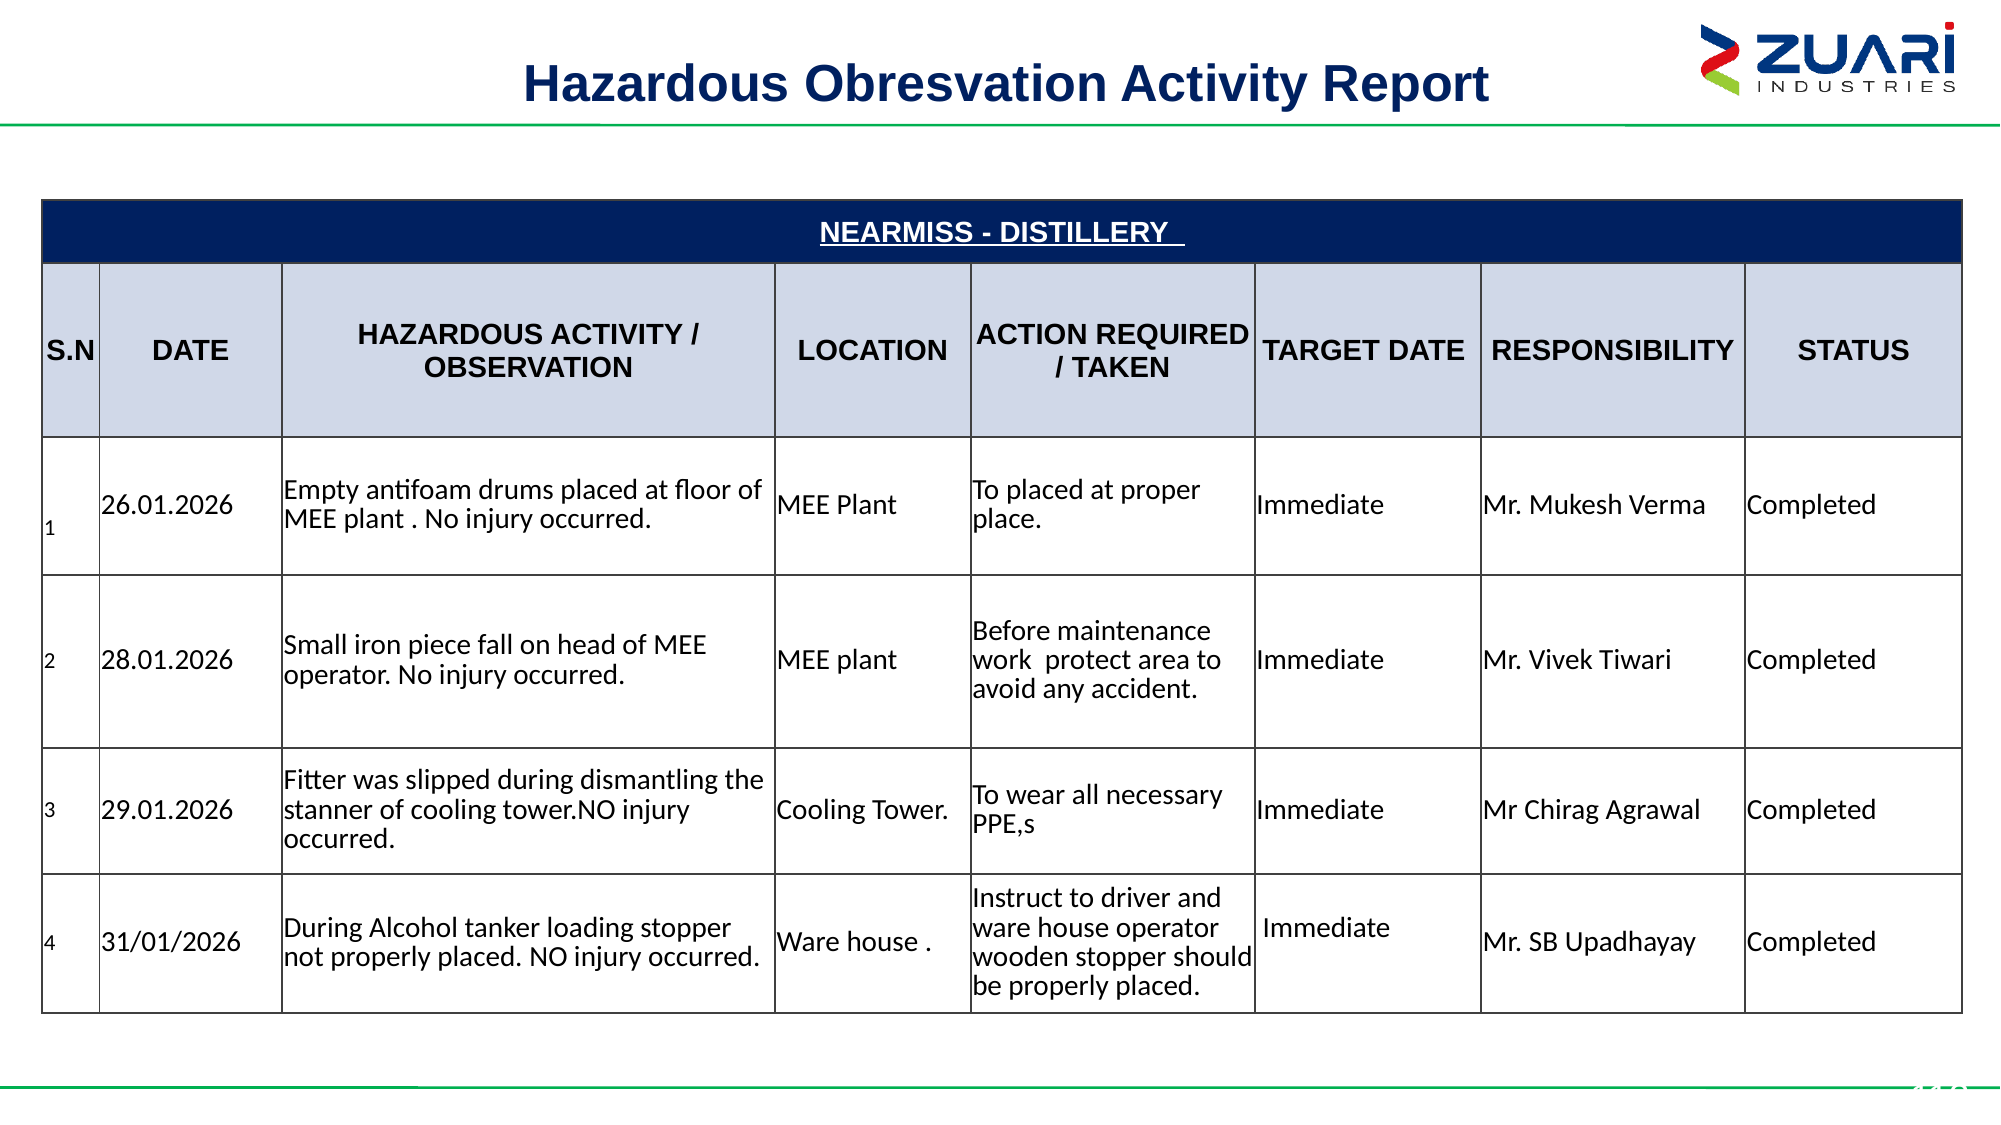

Hazardous Obresvation Activity Report
| NEARMISS - DISTILLERY |  |  |  |  |  |  |  |
| --- | --- | --- | --- | --- | --- | --- | --- |
| S.N | DATE | HAZARDOUS ACTIVITY / OBSERVATION | LOCATION | ACTION REQUIRED / TAKEN | TARGET DATE | RESPONSIBILITY | STATUS |
| 1 | 26.01.2026 | Empty antifoam drums placed at floor of MEE plant . No injury occurred. | MEE Plant | To placed at proper place. | Immediate | Mr. Mukesh Verma | Completed |
| 2 | 28.01.2026 | Small iron piece fall on head of MEE operator. No injury occurred. | MEE plant | Before maintenance work protect area to avoid any accident. | Immediate | Mr. Vivek Tiwari | Completed |
| 3 | 29.01.2026 | Fitter was slipped during dismantling the stanner of cooling tower.NO injury occurred. | Cooling Tower. | To wear all necessary PPE,s | Immediate | Mr Chirag Agrawal | Completed |
| 4 | 31/01/2026 | During Alcohol tanker loading stopper not properly placed. NO injury occurred. | Ware house . | Instruct to driver and ware house operator wooden stopper should be properly placed. | Immediate | Mr. SB Upadhayay | Completed |
112